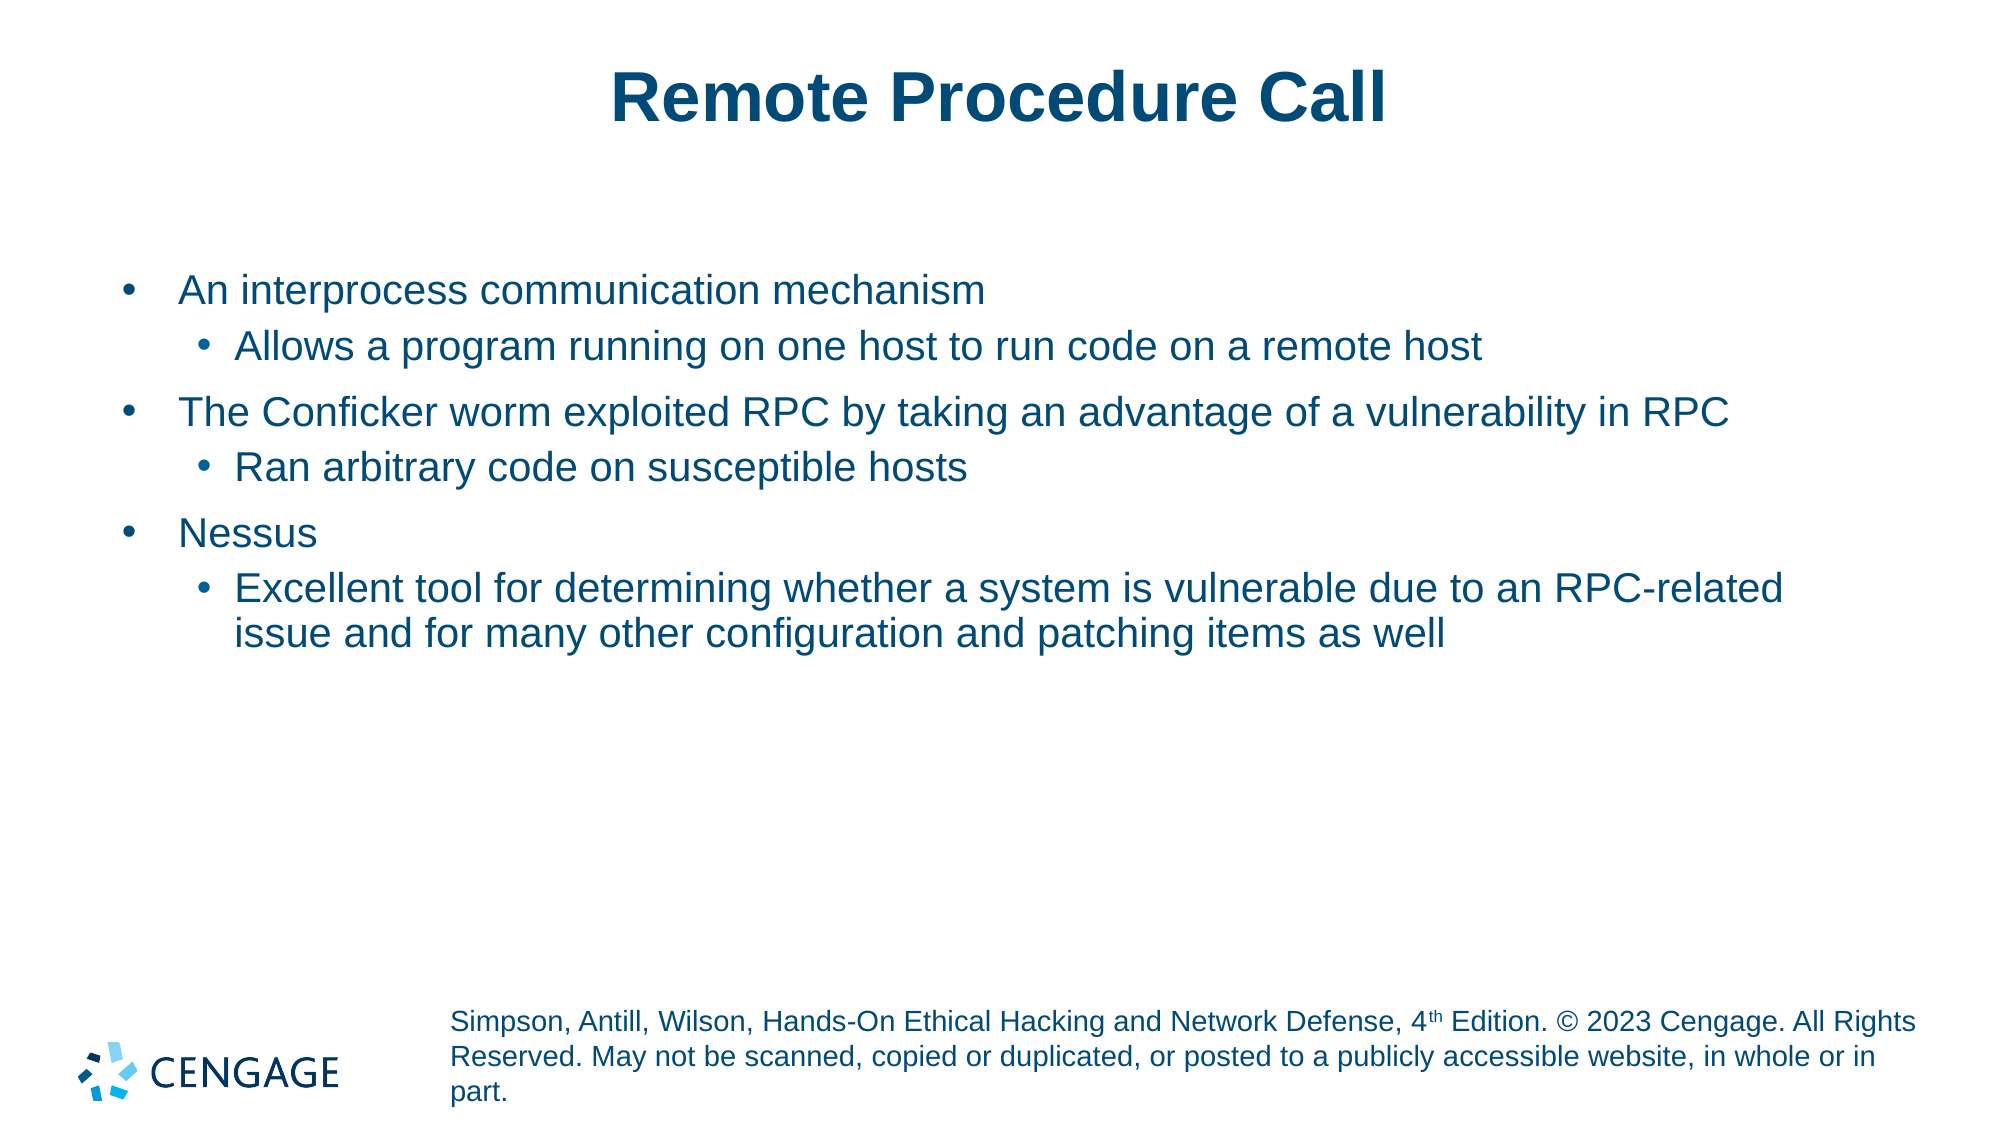

# Remote Procedure Call
An interprocess communication mechanism
Allows a program running on one host to run code on a remote host
The Conficker worm exploited RPC by taking an advantage of a vulnerability in RPC
Ran arbitrary code on susceptible hosts
Nessus
Excellent tool for determining whether a system is vulnerable due to an RPC-related issue and for many other configuration and patching items as well